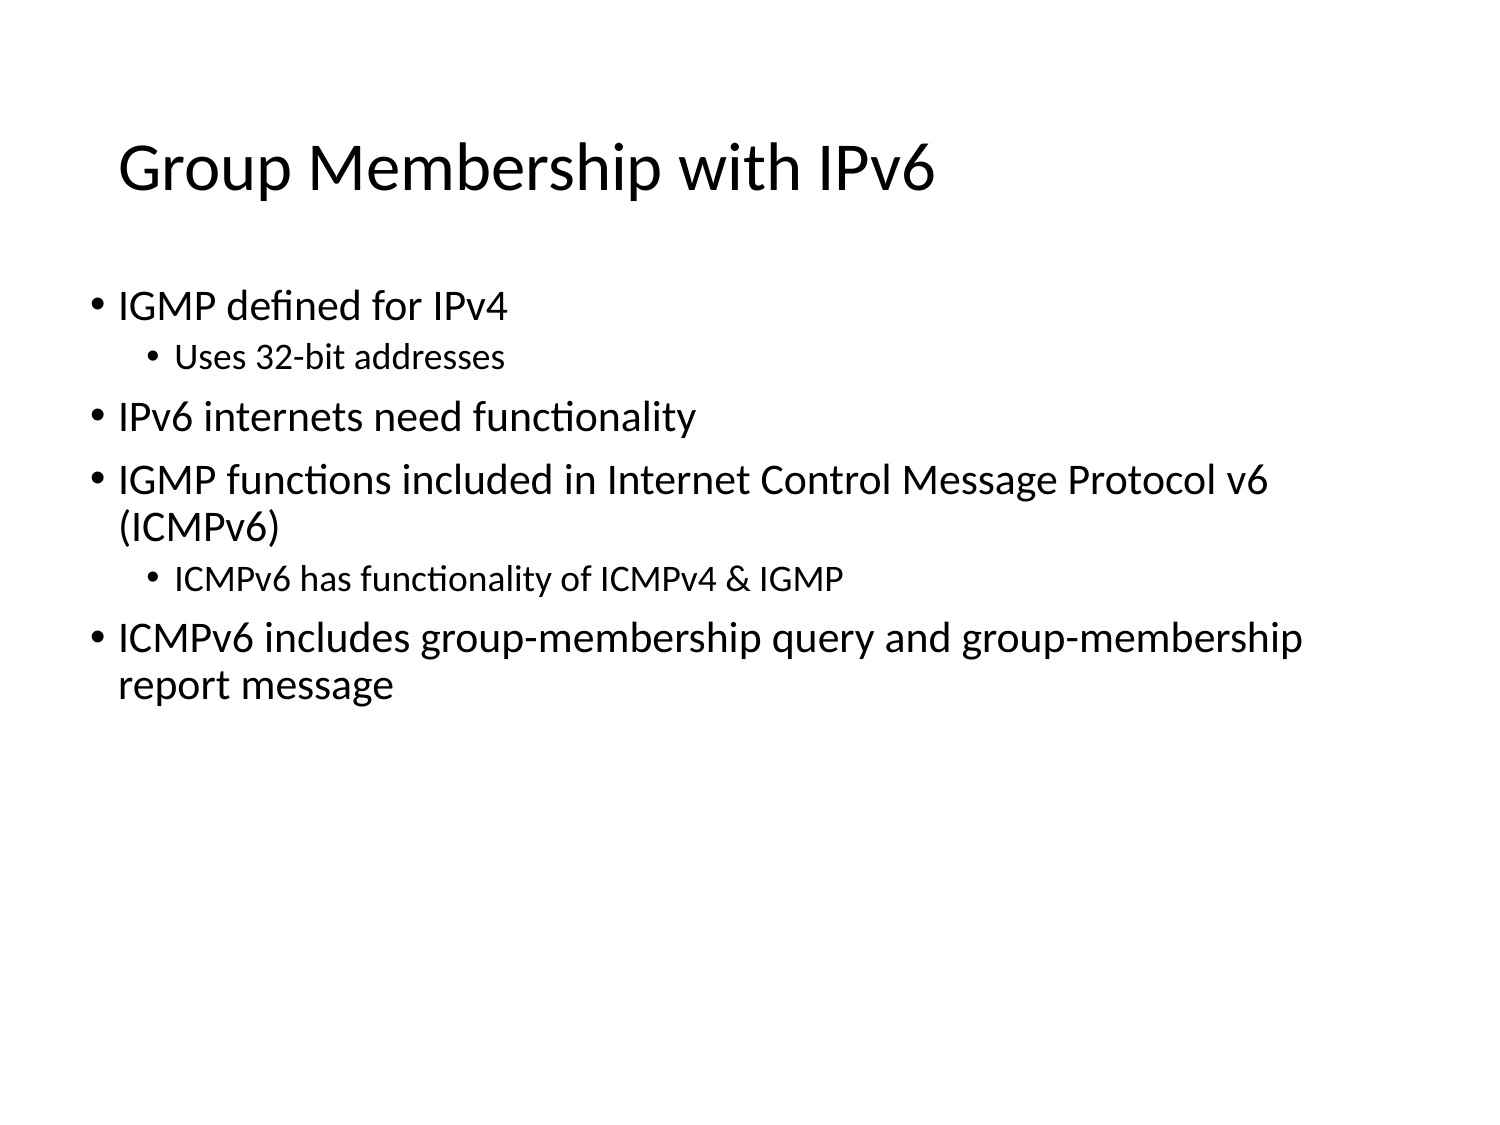

# Group Membership with IPv6
IGMP defined for IPv4
Uses 32-bit addresses
IPv6 internets need functionality
IGMP functions included in Internet Control Message Protocol v6 (ICMPv6)
ICMPv6 has functionality of ICMPv4 & IGMP
ICMPv6 includes group-membership query and group-membership report message